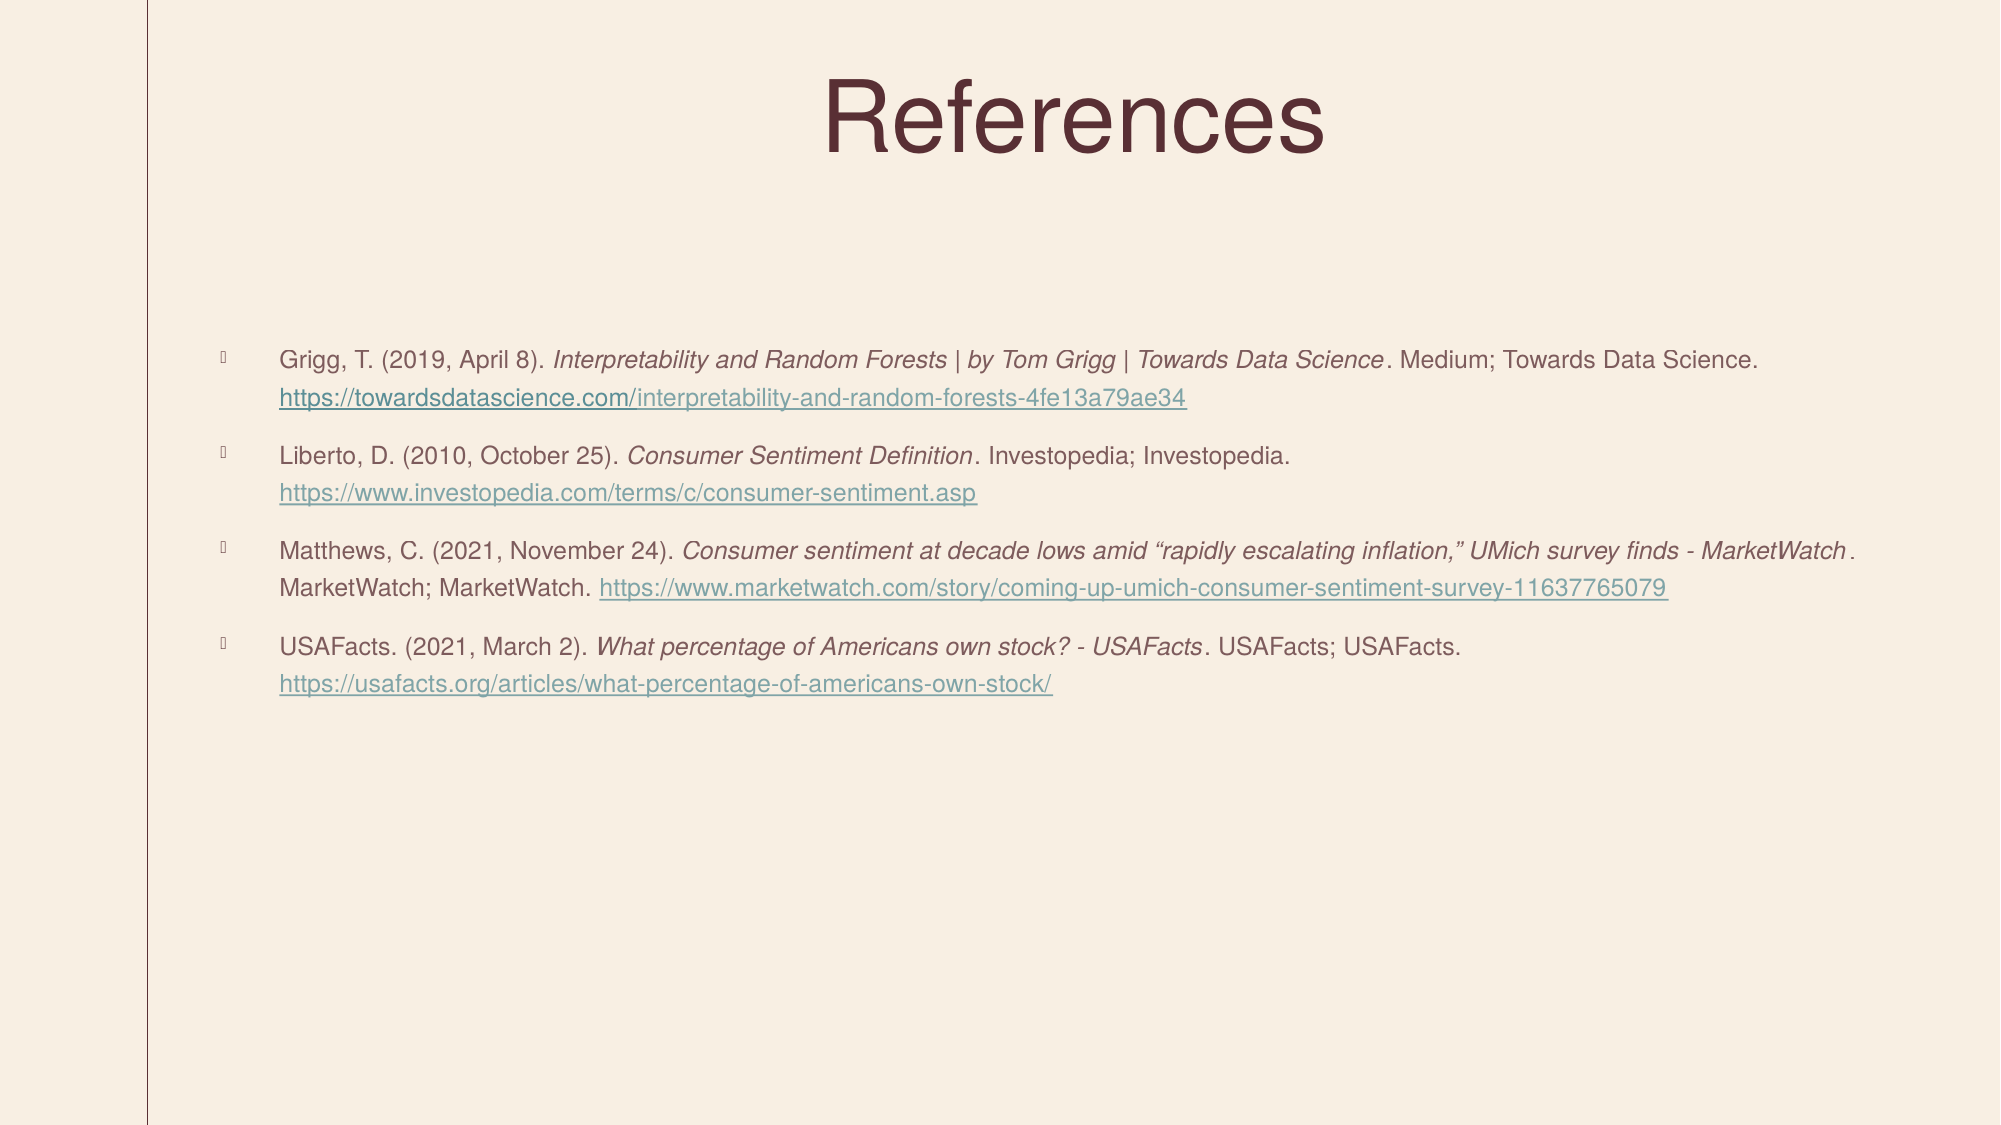

# References
Grigg, T. (2019, April 8). Interpretability and Random Forests | by Tom Grigg | Towards Data Science. Medium; Towards Data Science. https://towardsdatascience.com/interpretability-and-random-forests-4fe13a79ae34
Liberto, D. (2010, October 25). Consumer Sentiment Definition. Investopedia; Investopedia. https://www.investopedia.com/terms/c/consumer-sentiment.asp
Matthews, C. (2021, November 24). Consumer sentiment at decade lows amid “rapidly escalating inflation,” UMich survey finds - MarketWatch. MarketWatch; MarketWatch. https://www.marketwatch.com/story/coming-up-umich-consumer-sentiment-survey-11637765079
USAFacts. (2021, March 2). What percentage of Americans own stock? - USAFacts. USAFacts; USAFacts. https://usafacts.org/articles/what-percentage-of-americans-own-stock/